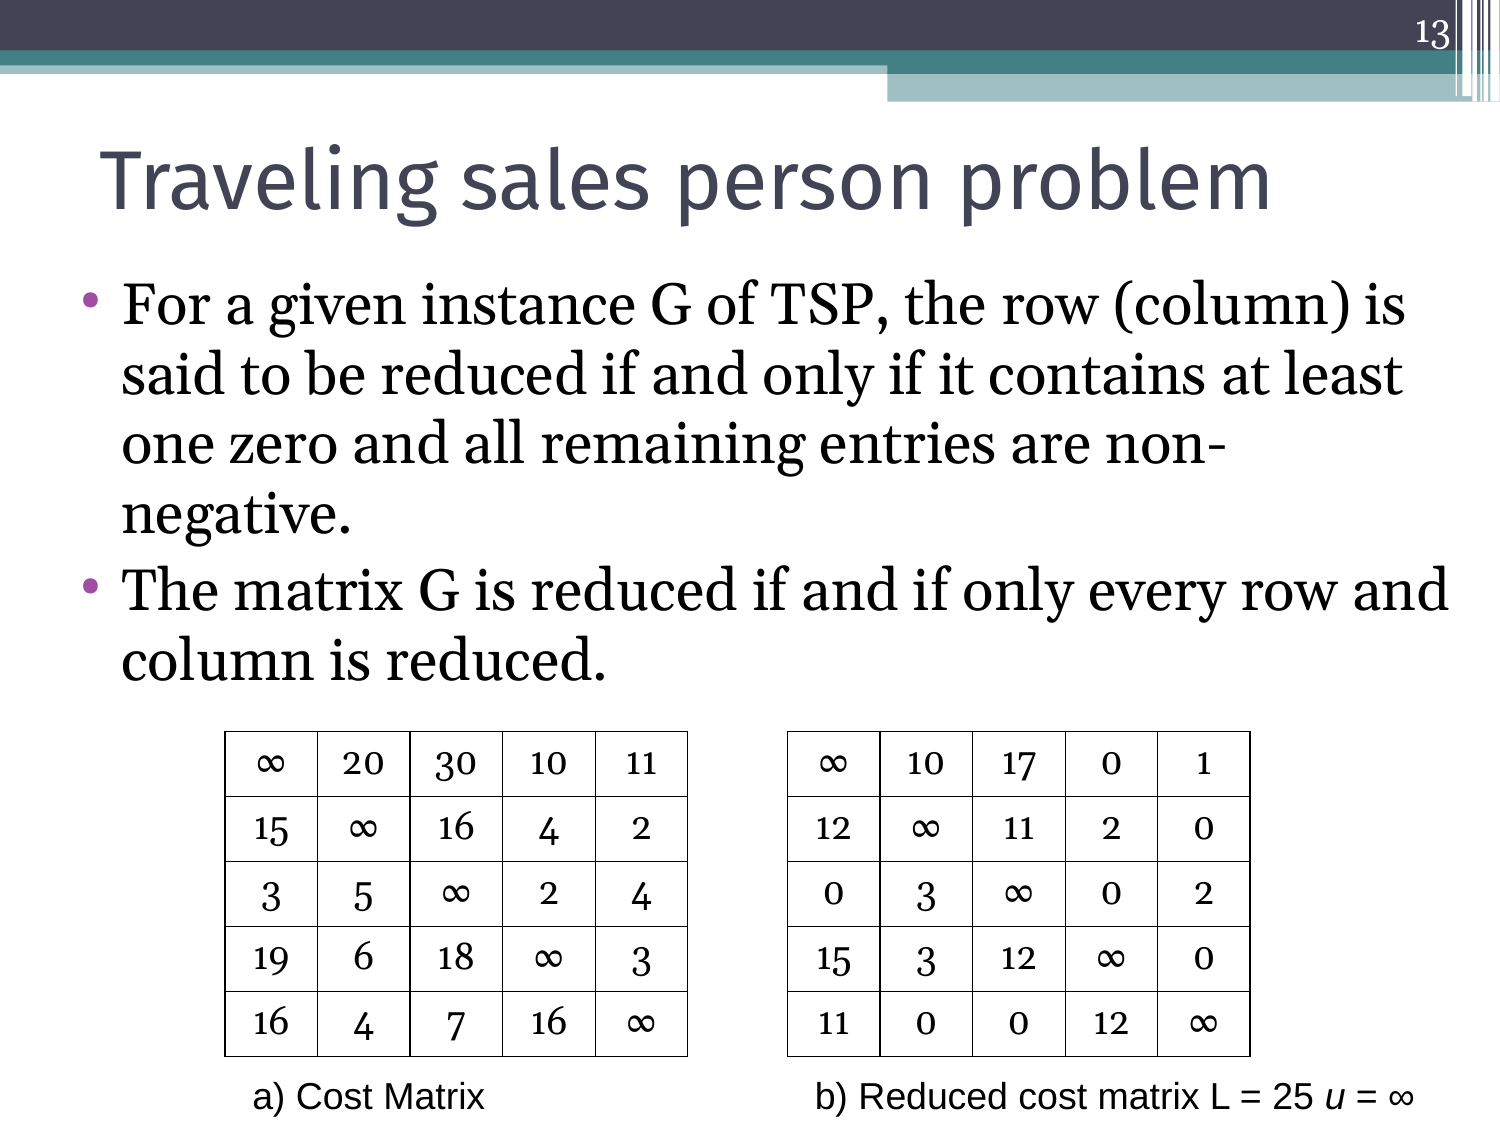

13
Traveling sales person problem
For a given instance G of TSP, the row (column) is said to be reduced if and only if it contains at least one zero and all remaining entries are non-negative.
The matrix G is reduced if and if only every row and column is reduced.

| ∞ | 20 | 30 | 10 | 11 |
| --- | --- | --- | --- | --- |
| 15 | ∞ | 16 | 4 | 2 |
| 3 | 5 | ∞ | 2 | 4 |
| 19 | 6 | 18 | ∞ | 3 |
| 16 | 4 | 7 | 16 | ∞ |
| ∞ | 10 | 17 | 0 | 1 |
| --- | --- | --- | --- | --- |
| 12 | ∞ | 11 | 2 | 0 |
| 0 | 3 | ∞ | 0 | 2 |
| 15 | 3 | 12 | ∞ | 0 |
| 11 | 0 | 0 | 12 | ∞ |
a) Cost Matrix
b) Reduced cost matrix L = 25 u = ∞